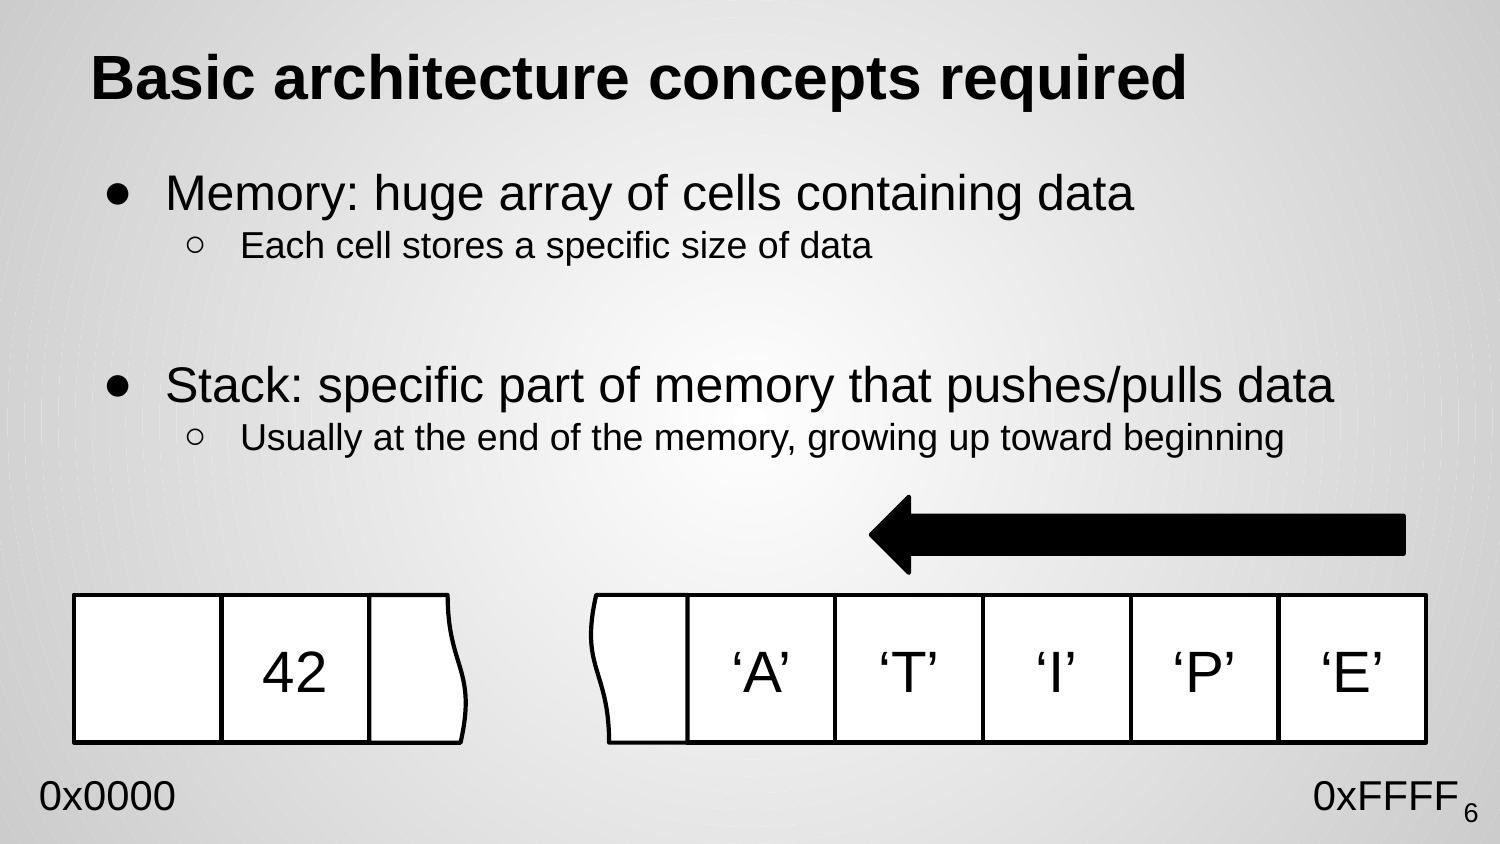

# Basic architecture concepts required
Memory: huge array of cells containing data
Each cell stores a specific size of data

Stack: specific part of memory that pushes/pulls data
Usually at the end of the memory, growing up toward beginning

‘A’
‘T’

42
‘I’
‘P’
‘E’

0x0000
0xFFFF
6